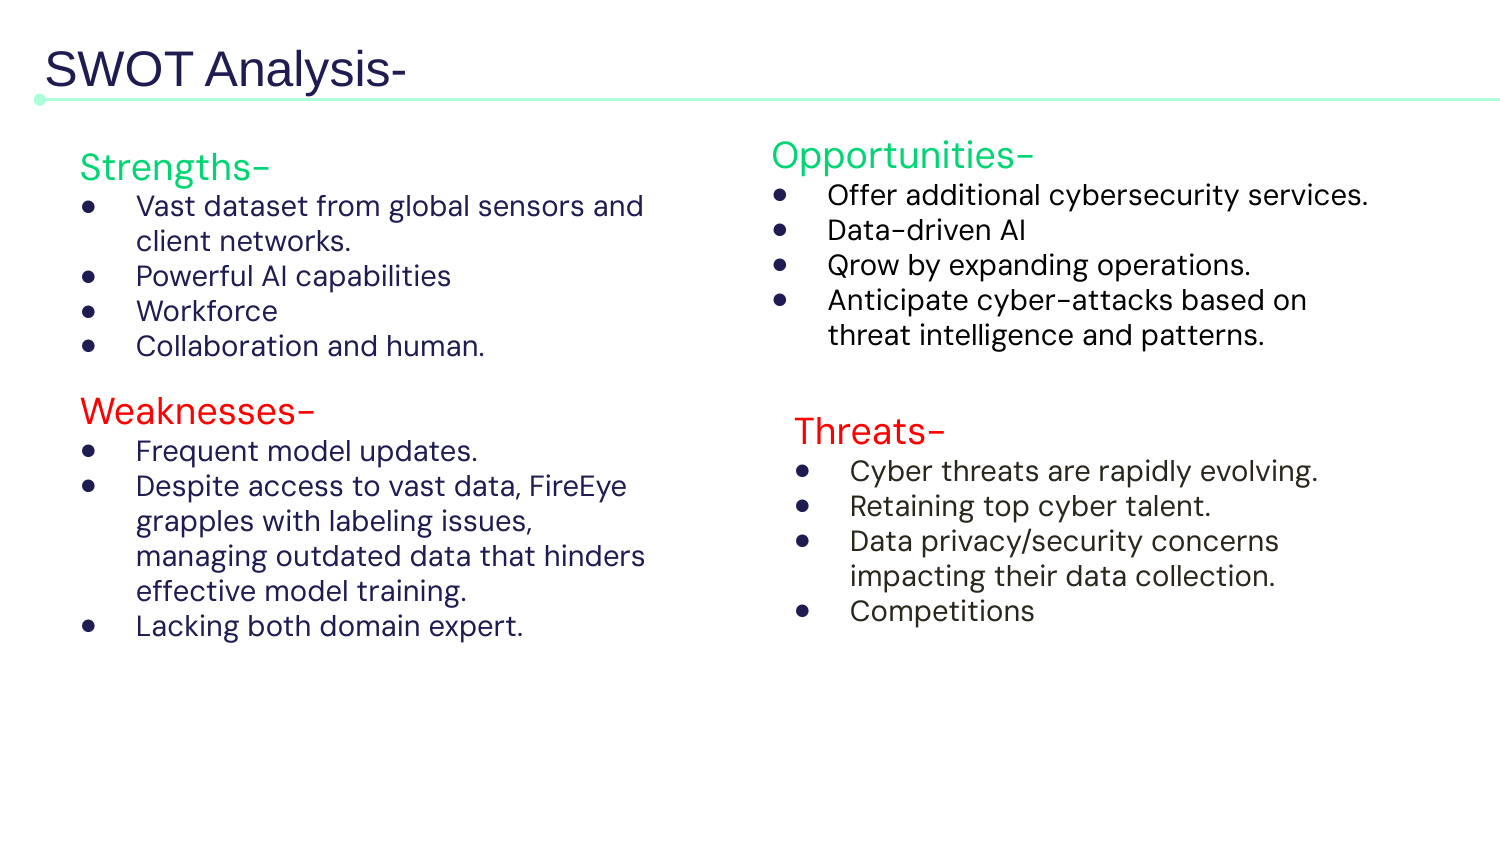

# SWOT Analysis-
Opportunities-
Offer additional cybersecurity services.
Data-driven AI
Qrow by expanding operations.
Anticipate cyber-attacks based on threat intelligence and patterns.
Strengths-
Vast dataset from global sensors and client networks.
Powerful AI capabilities
Workforce
Collaboration and human.
Weaknesses-
Frequent model updates.
Despite access to vast data, FireEye grapples with labeling issues, managing outdated data that hinders effective model training.
Lacking both domain expert.
Threats-
Cyber threats are rapidly evolving.
Retaining top cyber talent.
Data privacy/security concerns impacting their data collection.
Competitions